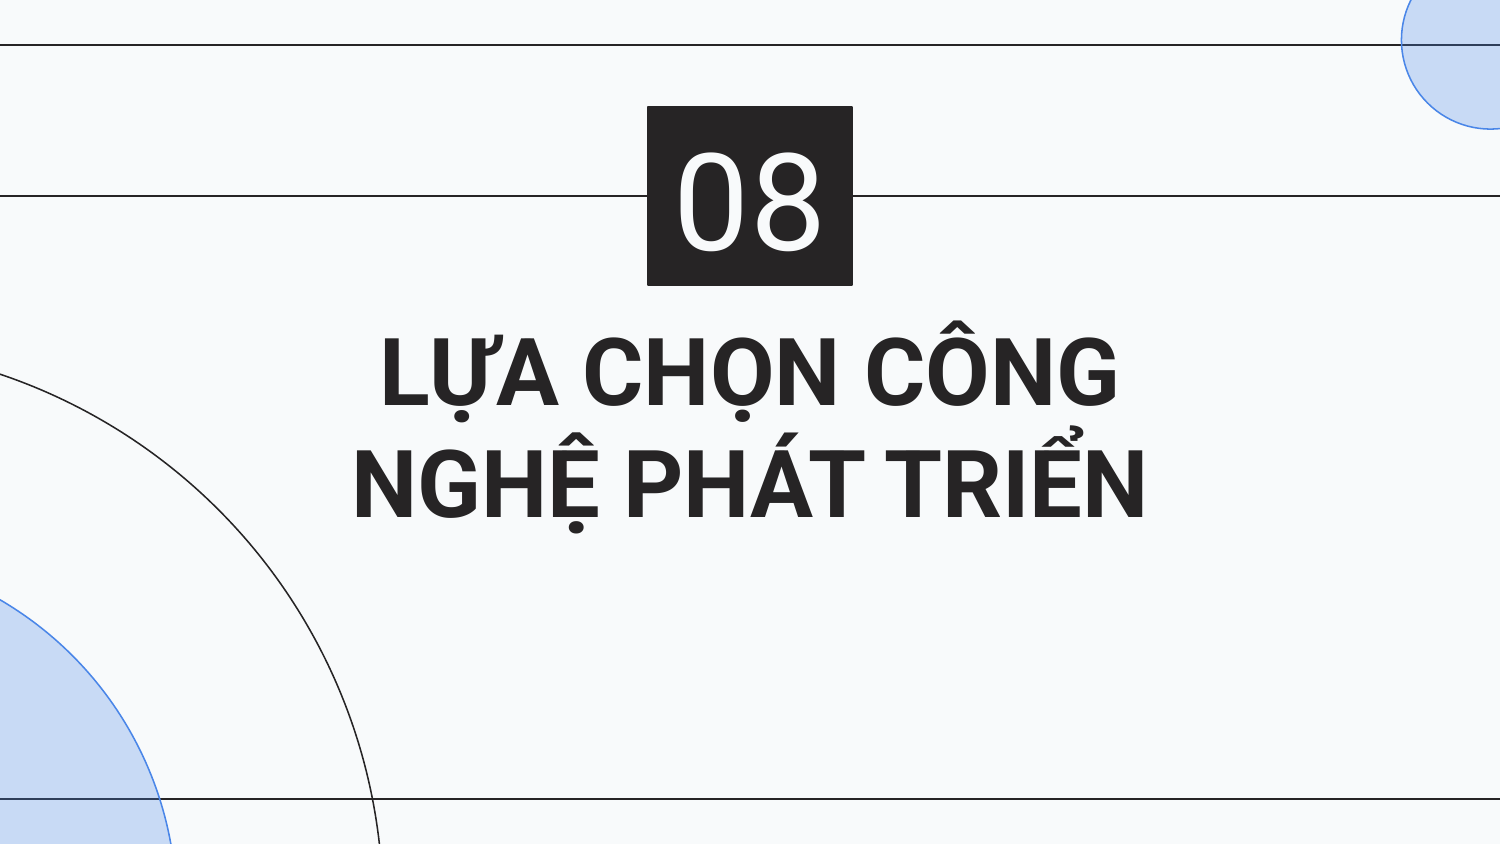

08
# LỰA CHỌN CÔNG NGHỆ PHÁT TRIỂN